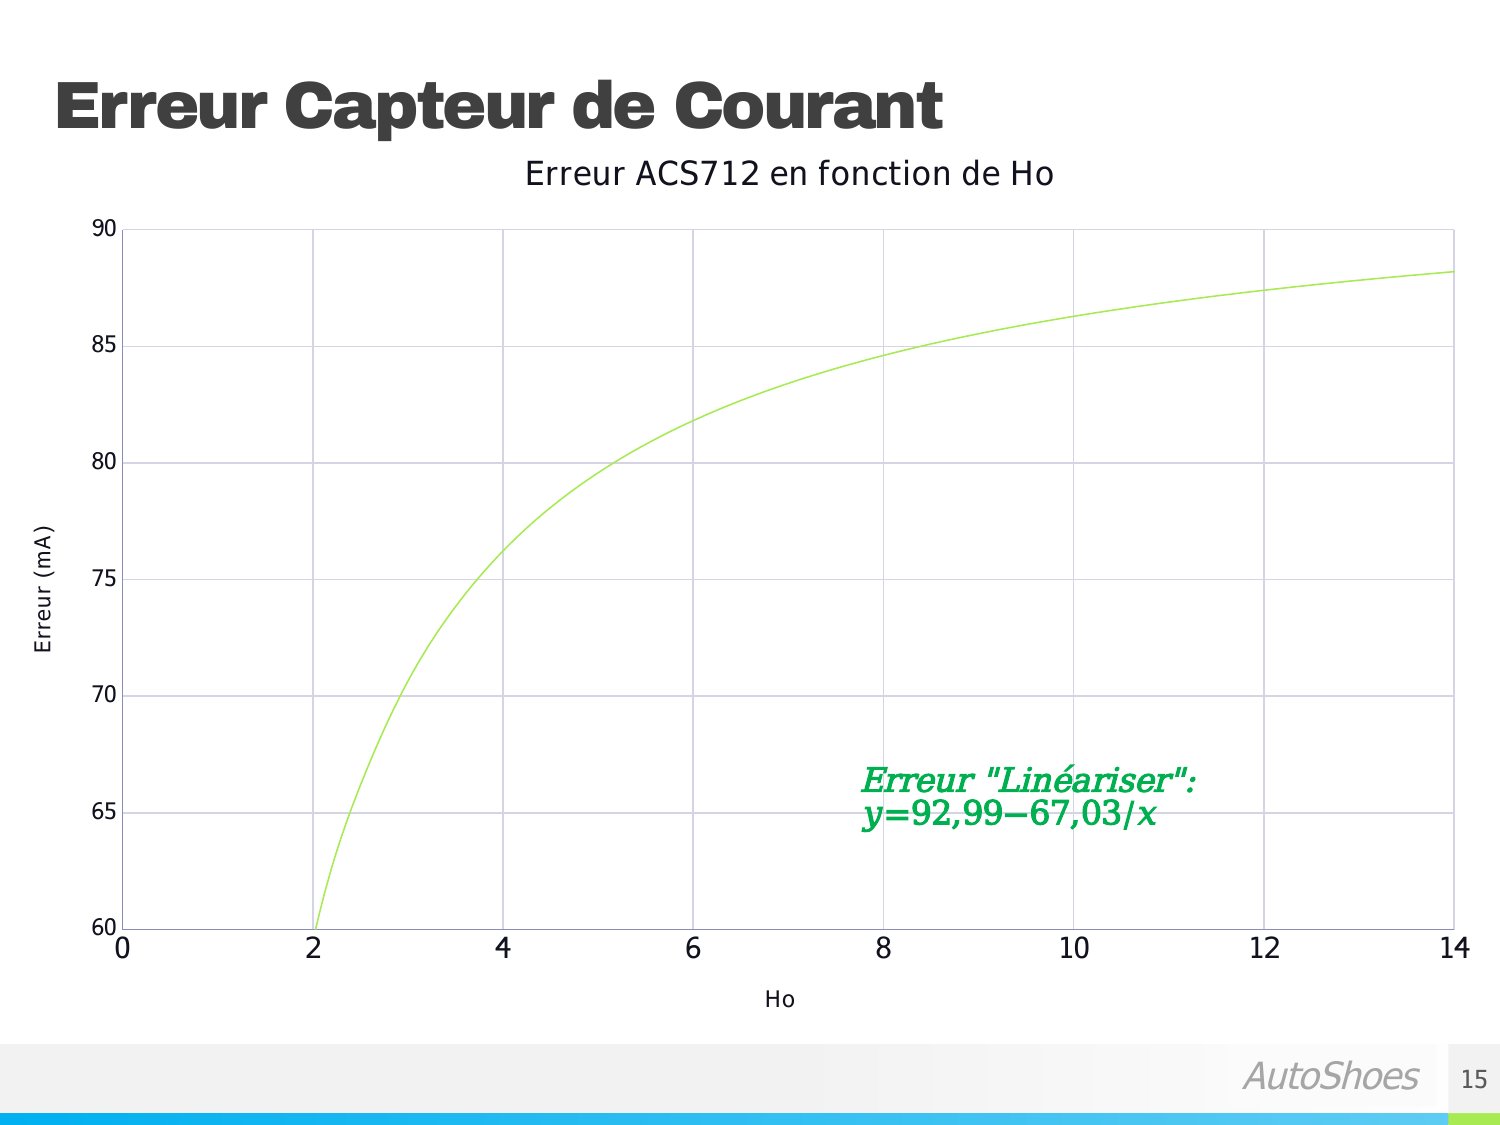

# Erreur Capteur de Courant

### Chart: Erreur ACS712 en fonction de Ho

| Category |  |  |
|---|---|---|
15